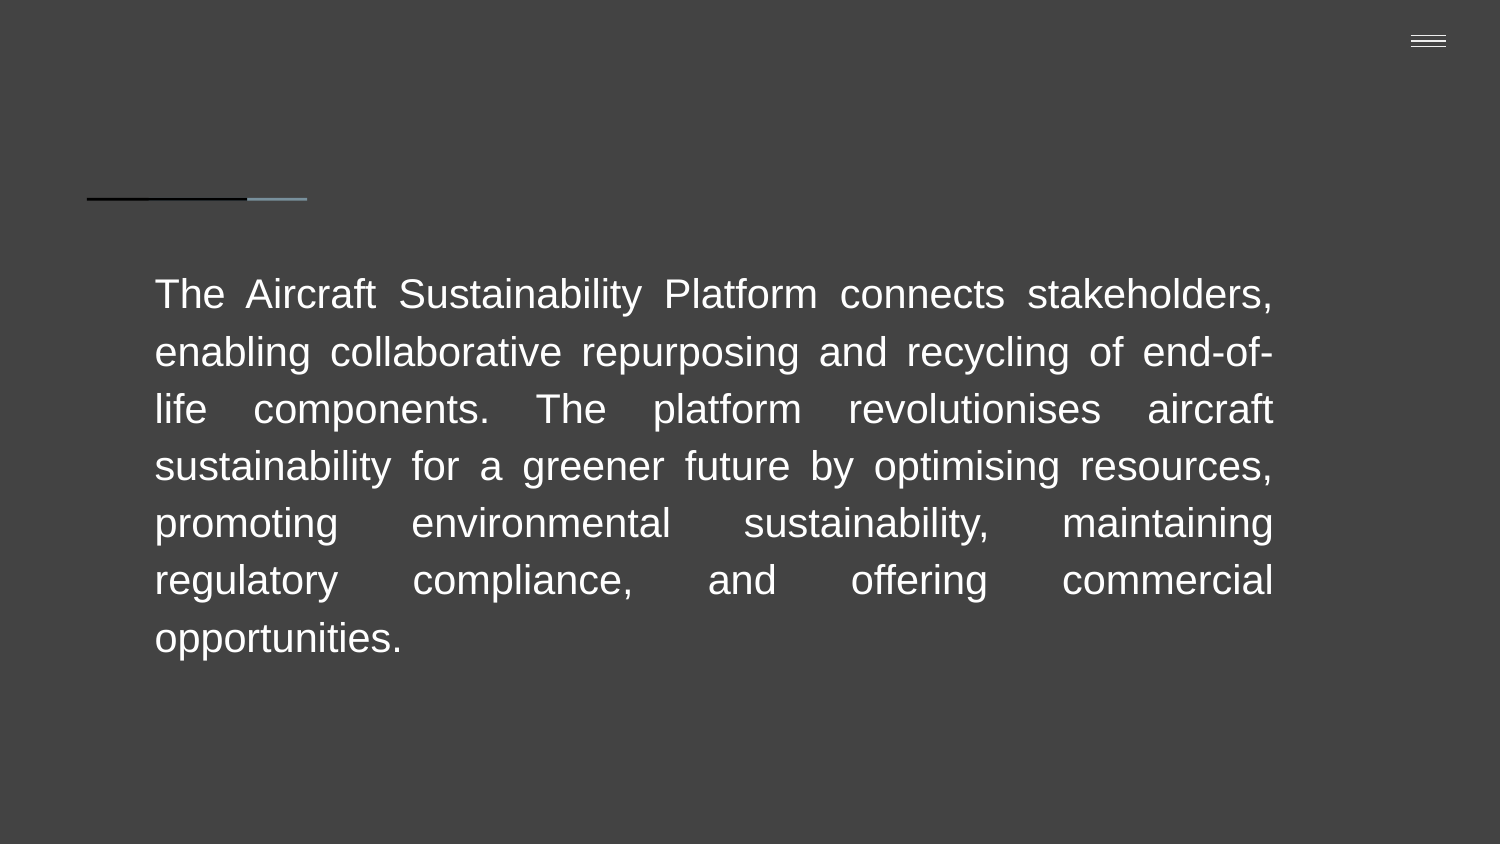

The Aircraft Sustainability Platform connects stakeholders, enabling collaborative repurposing and recycling of end-of-life components. The platform revolutionises aircraft sustainability for a greener future by optimising resources, promoting environmental sustainability, maintaining regulatory compliance, and offering commercial opportunities.